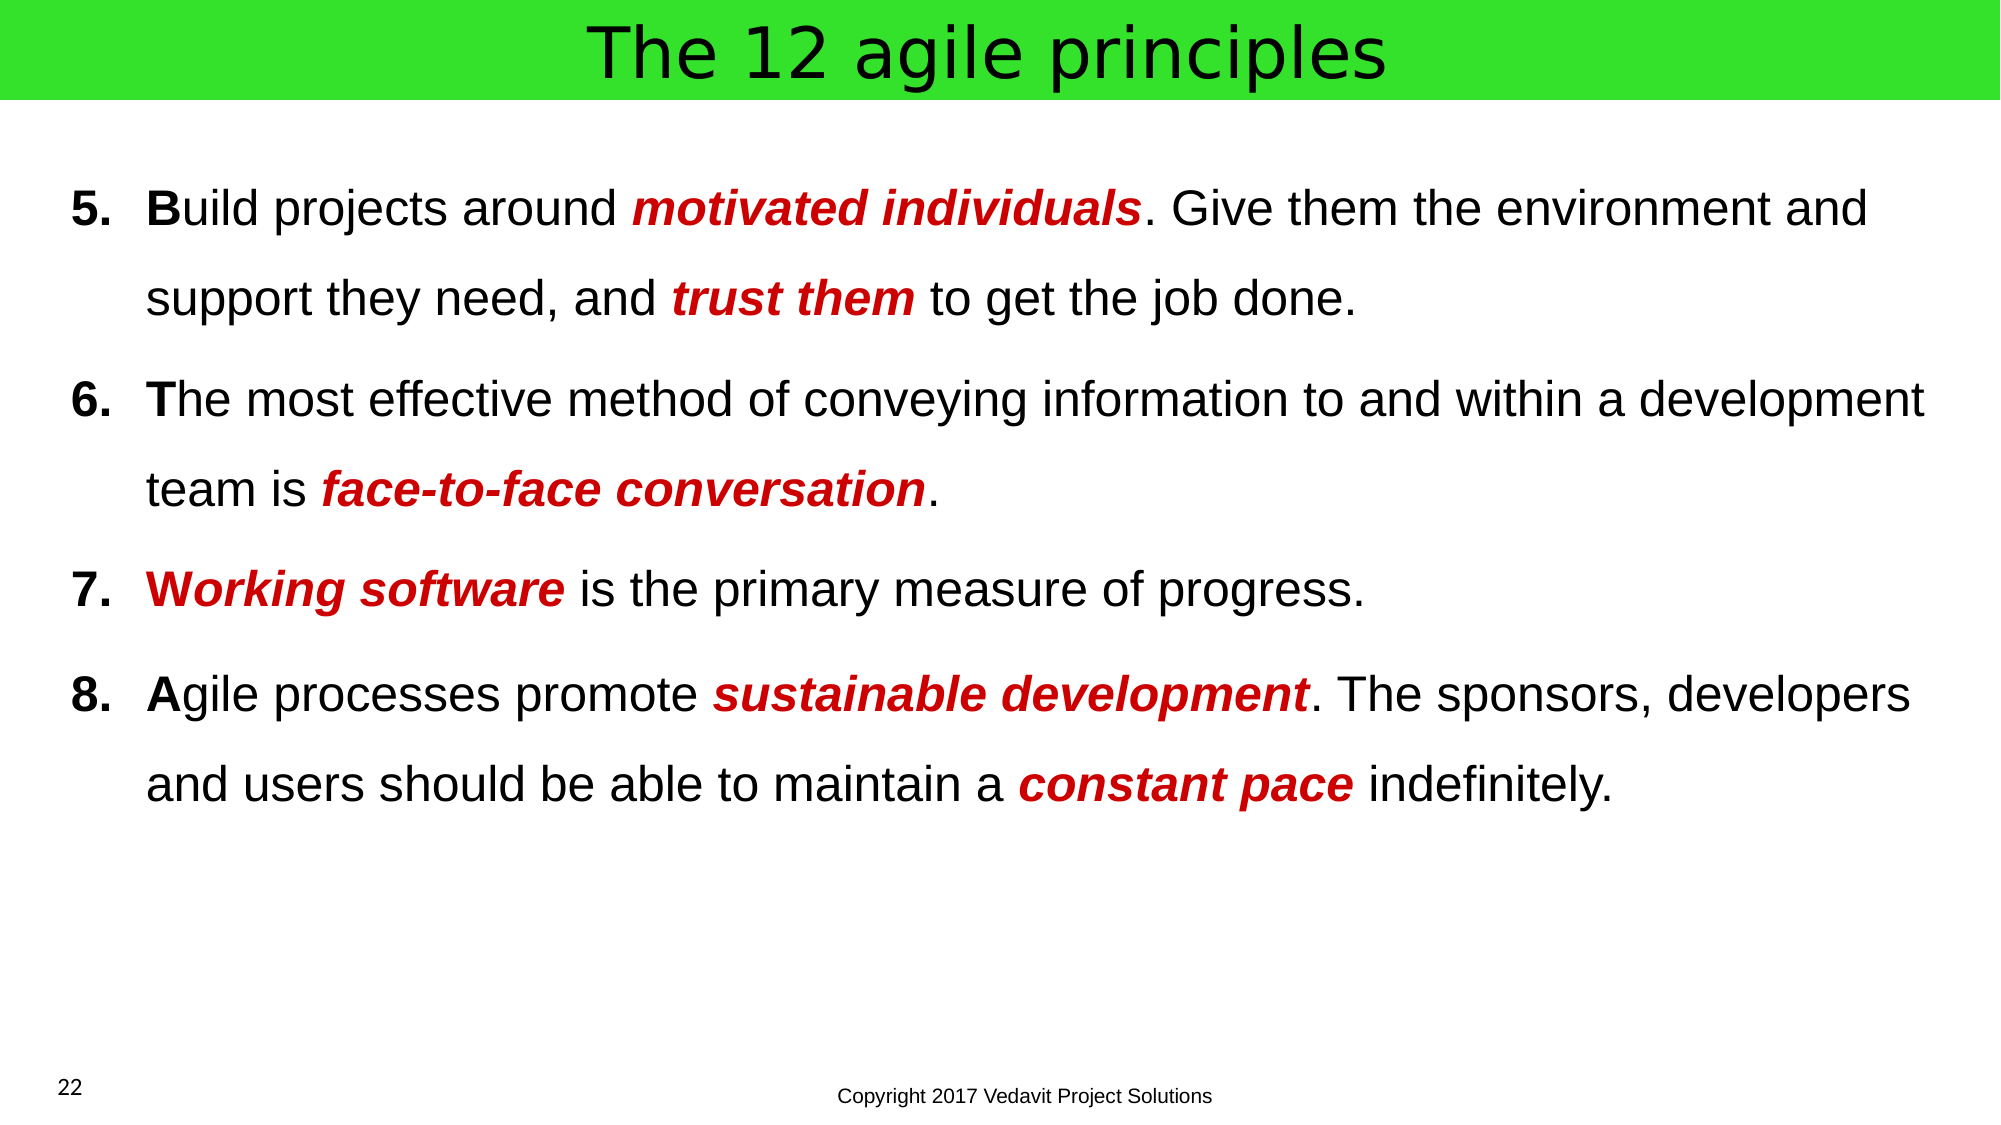

# The 12 agile principles
Build projects around motivated individuals. Give them the environment and support they need, and trust them to get the job done.
The most effective method of conveying information to and within a development team is face-to-face conversation.
Working software is the primary measure of progress.
Agile processes promote sustainable development. The sponsors, developers and users should be able to maintain a constant pace indefinitely.
22